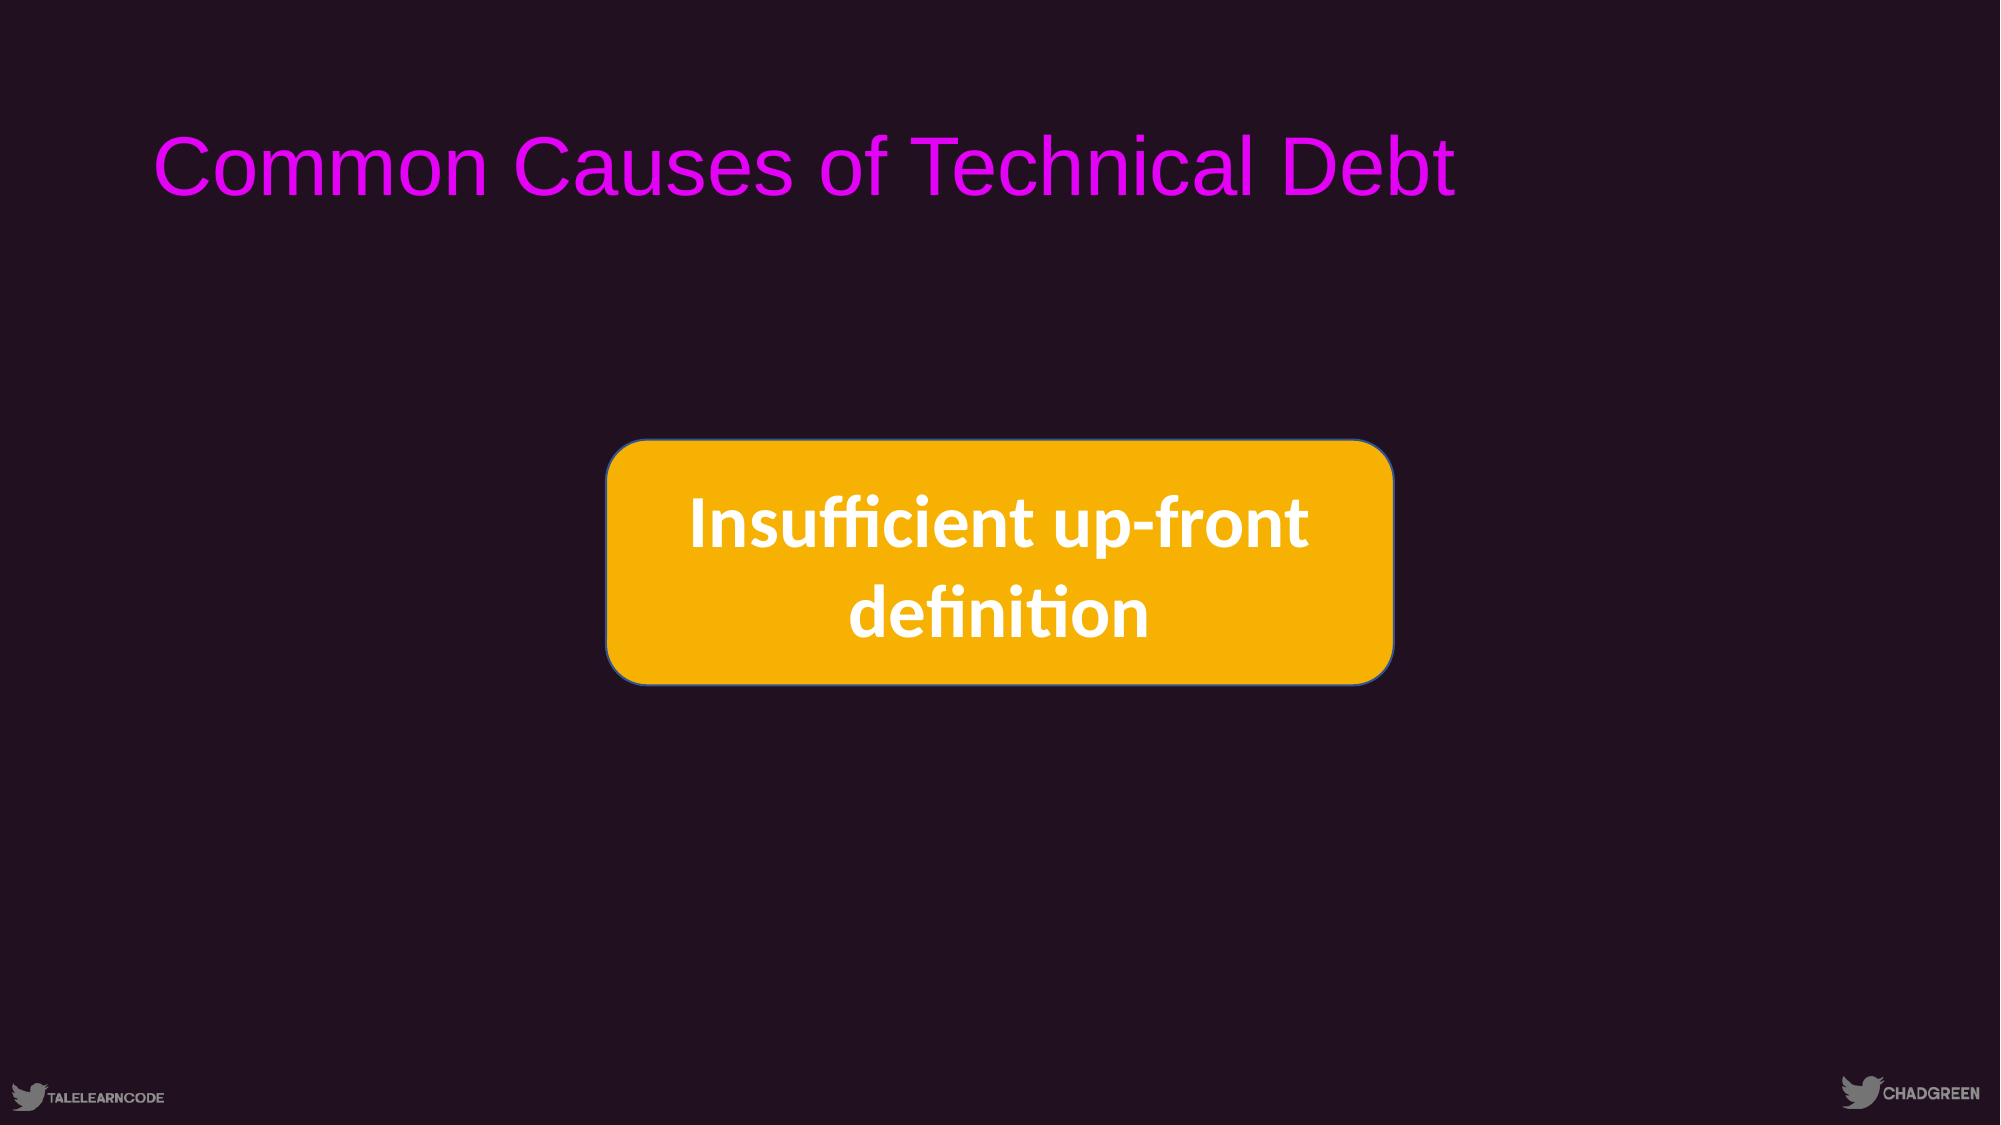

# Common Causes of Technical Debt
Insufficient up-front definition